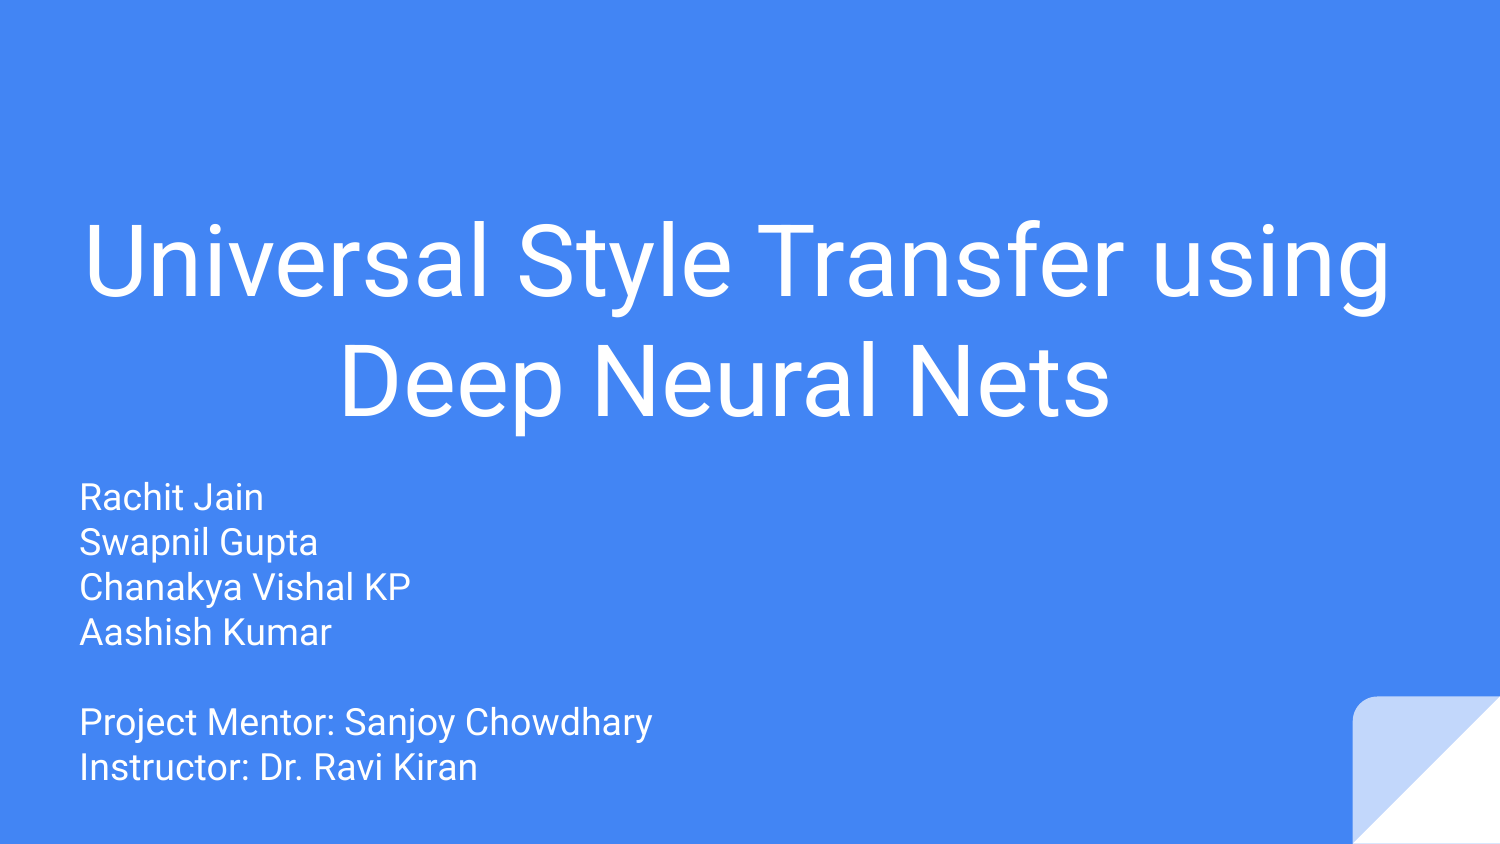

# Universal Style Transfer using Deep Neural Nets
Rachit Jain
Swapnil Gupta
Chanakya Vishal KP
Aashish Kumar

Project Mentor: Sanjoy Chowdhary
Instructor: Dr. Ravi Kiran